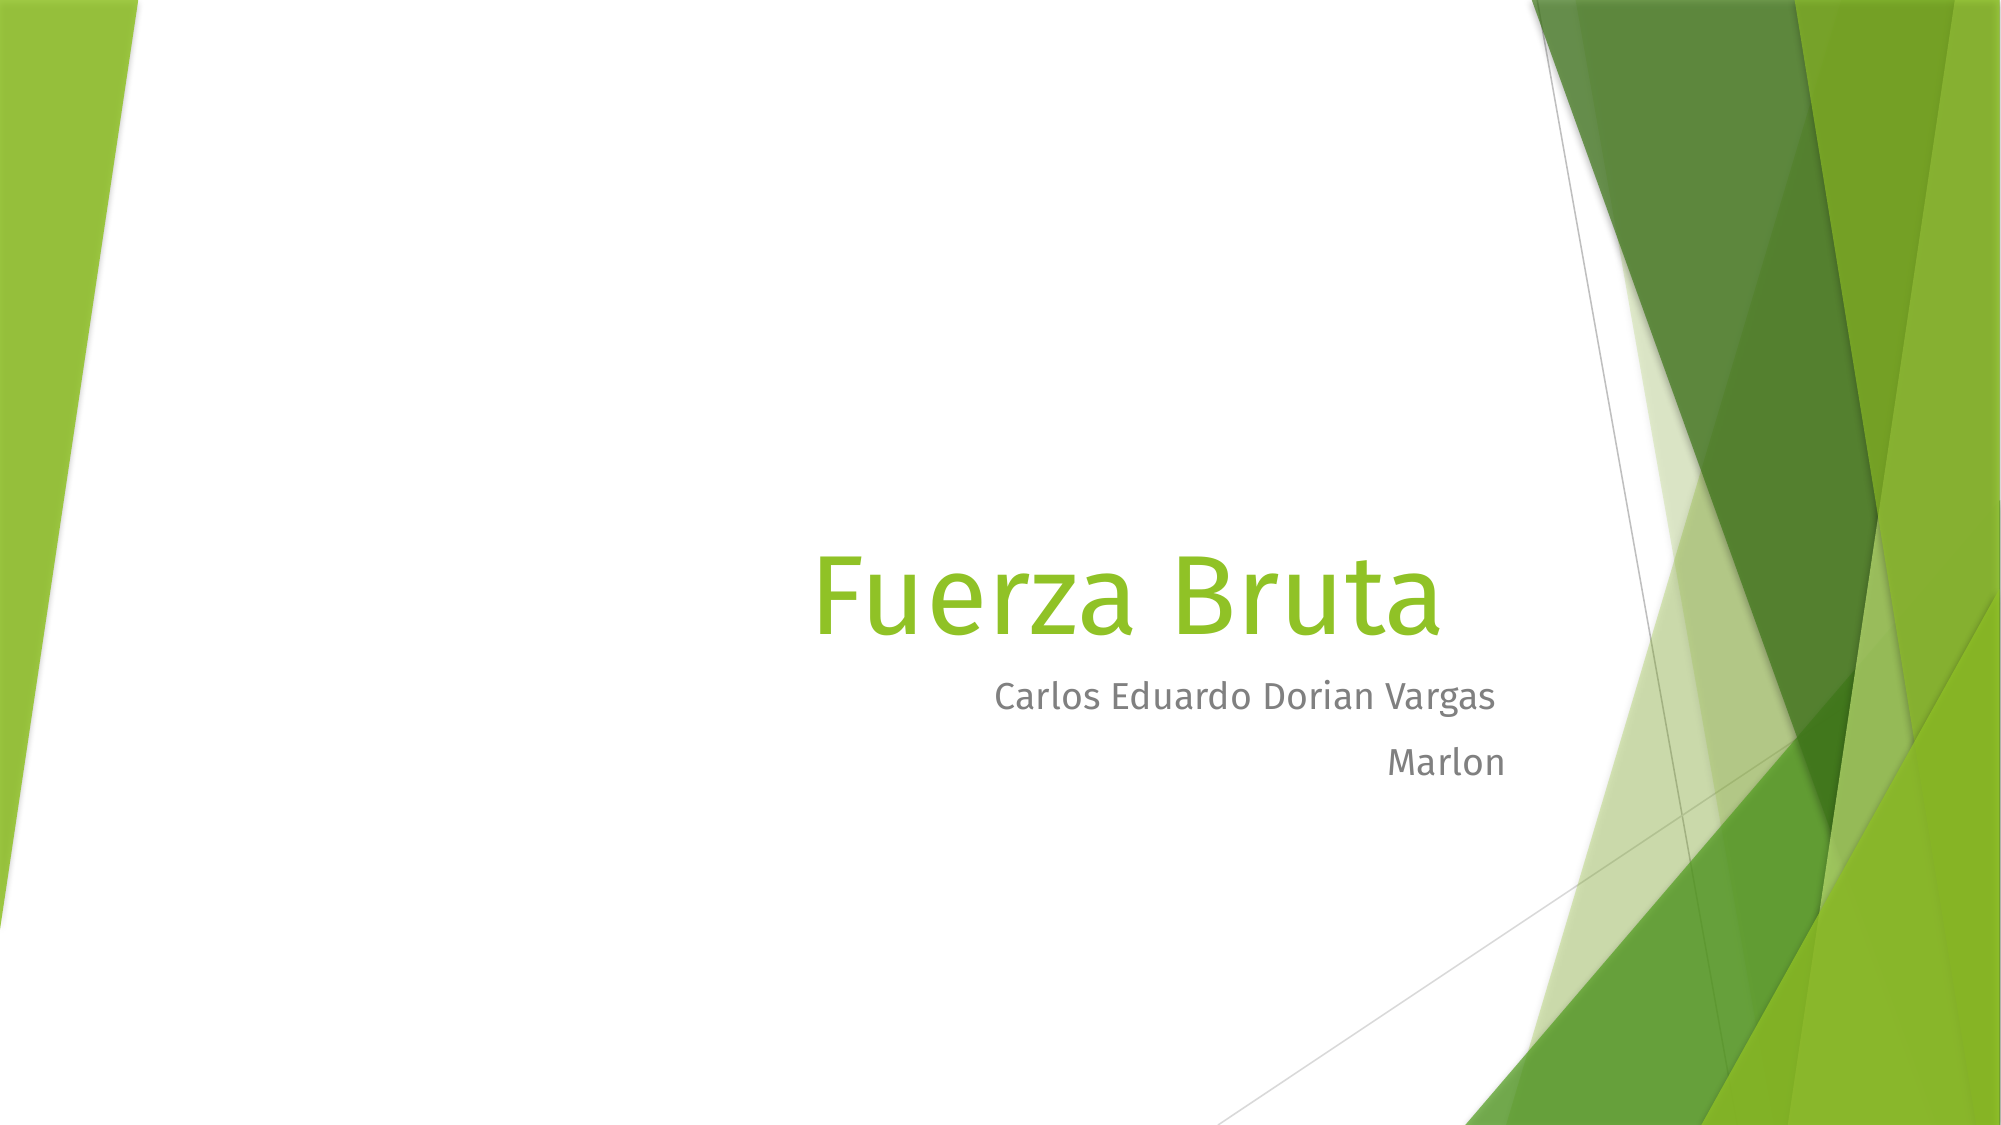

# Fuerza Bruta
Carlos Eduardo Dorian Vargas
Marlon